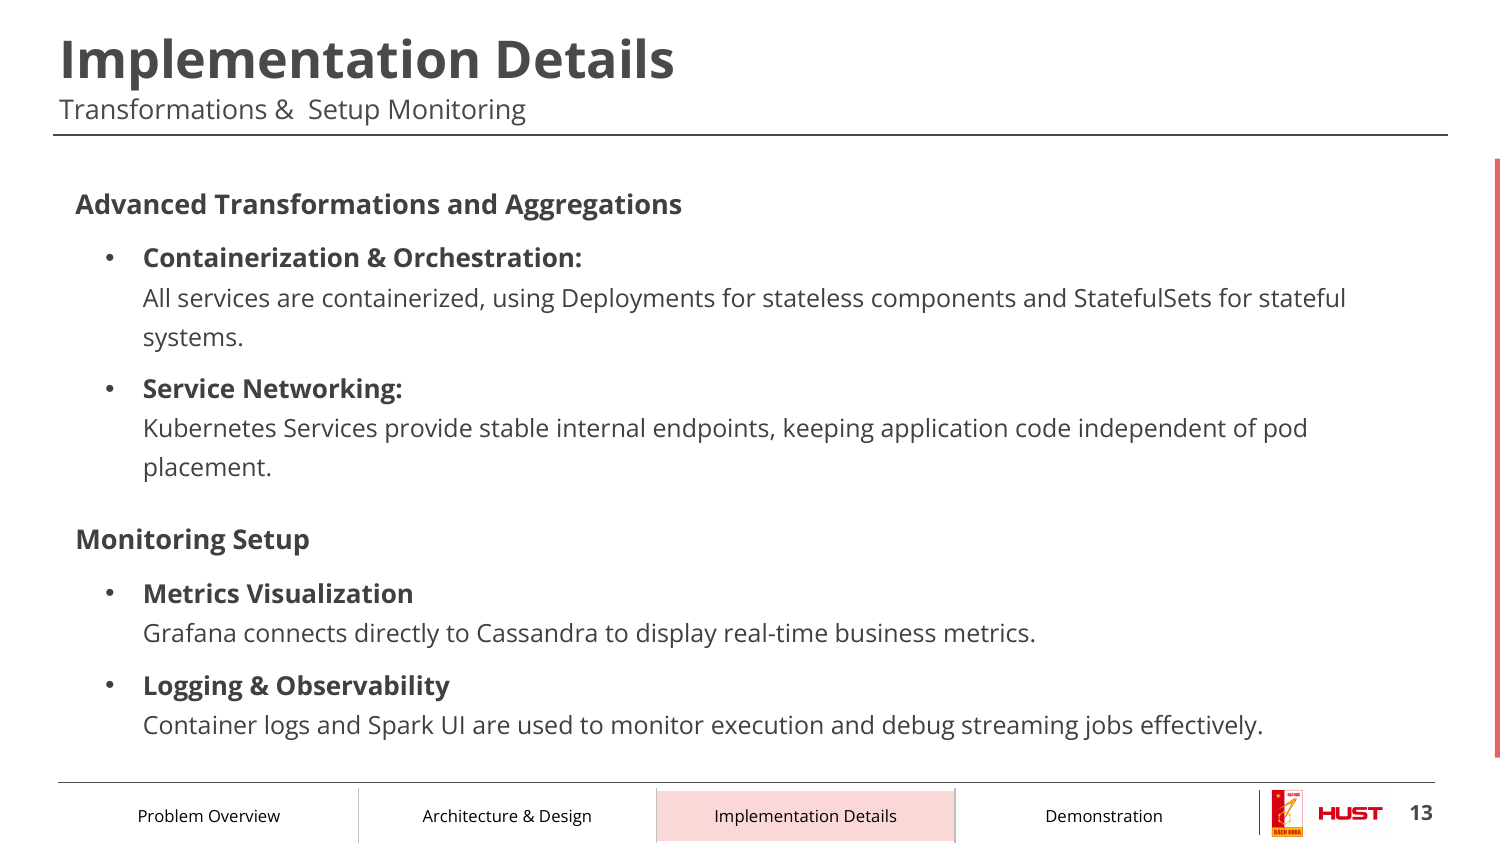

# Transformations &  Setup Monitoring
Advanced Transformations and Aggregations
Containerization & Orchestration:
All services are containerized, using Deployments for stateless components and StatefulSets for stateful systems.
Service Networking:
Kubernetes Services provide stable internal endpoints, keeping application code independent of pod placement.
Monitoring Setup
Metrics Visualization
Grafana connects directly to Cassandra to display real-time business metrics.
Logging & Observability
Container logs and Spark UI are used to monitor execution and debug streaming jobs effectively.